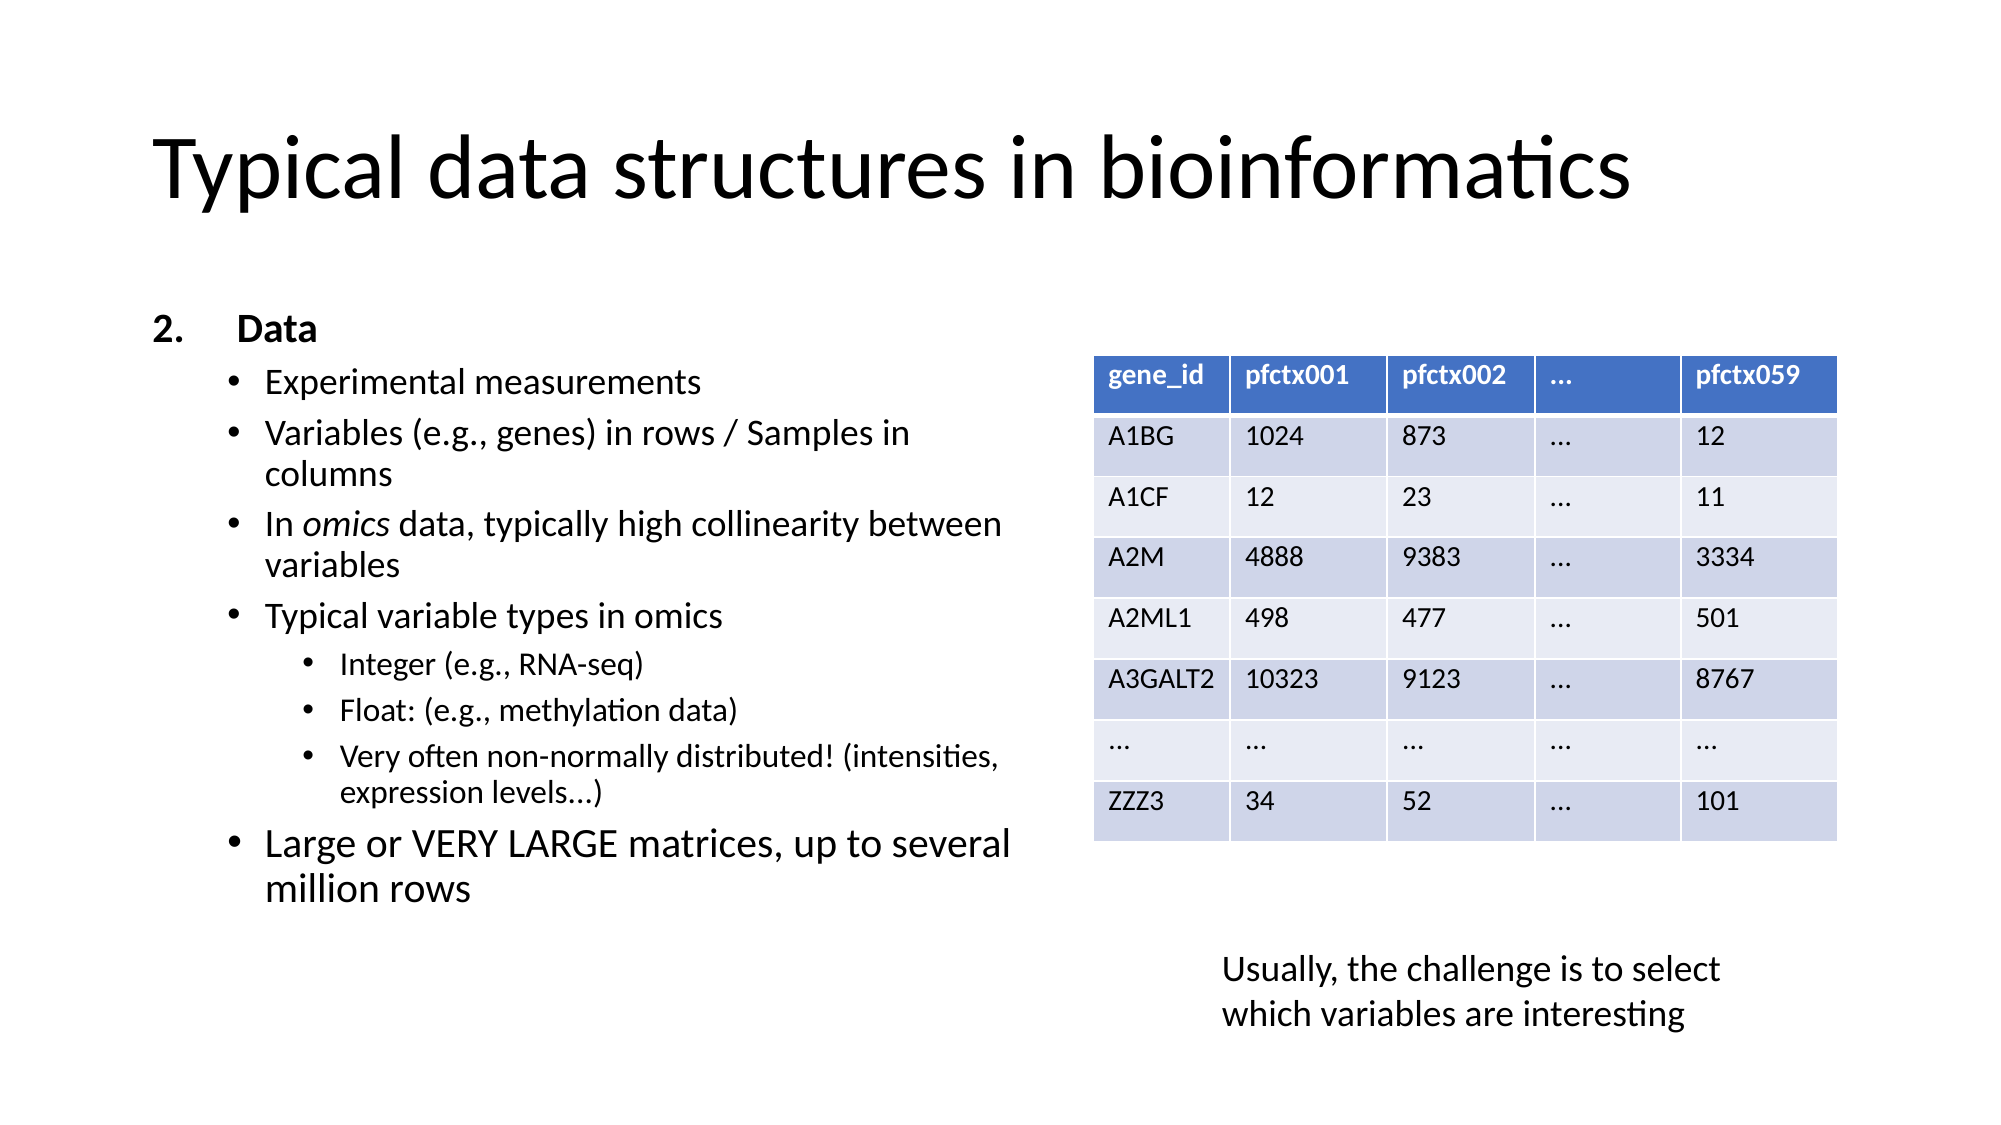

# Typical data structures in bioinformatics
Data
Experimental measurements
Variables (e.g., genes) in rows / Samples in columns
In omics data, typically high collinearity between variables
Typical variable types in omics
Integer (e.g., RNA-seq)
Float: (e.g., methylation data)
Very often non-normally distributed! (intensities, expression levels...)
Large or VERY LARGE matrices, up to several million rows
| gene\_id | pfctx001 | pfctx002 | ... | pfctx059 |
| --- | --- | --- | --- | --- |
| A1BG | 1024 | 873 | ... | 12 |
| A1CF | 12 | 23 | ... | 11 |
| A2M | 4888 | 9383 | ... | 3334 |
| A2ML1 | 498 | 477 | ... | 501 |
| A3GALT2 | 10323 | 9123 | ... | 8767 |
| ... | ... | ... | ... | ... |
| ZZZ3 | 34 | 52 | ... | 101 |
Usually, the challenge is to select which variables are interesting